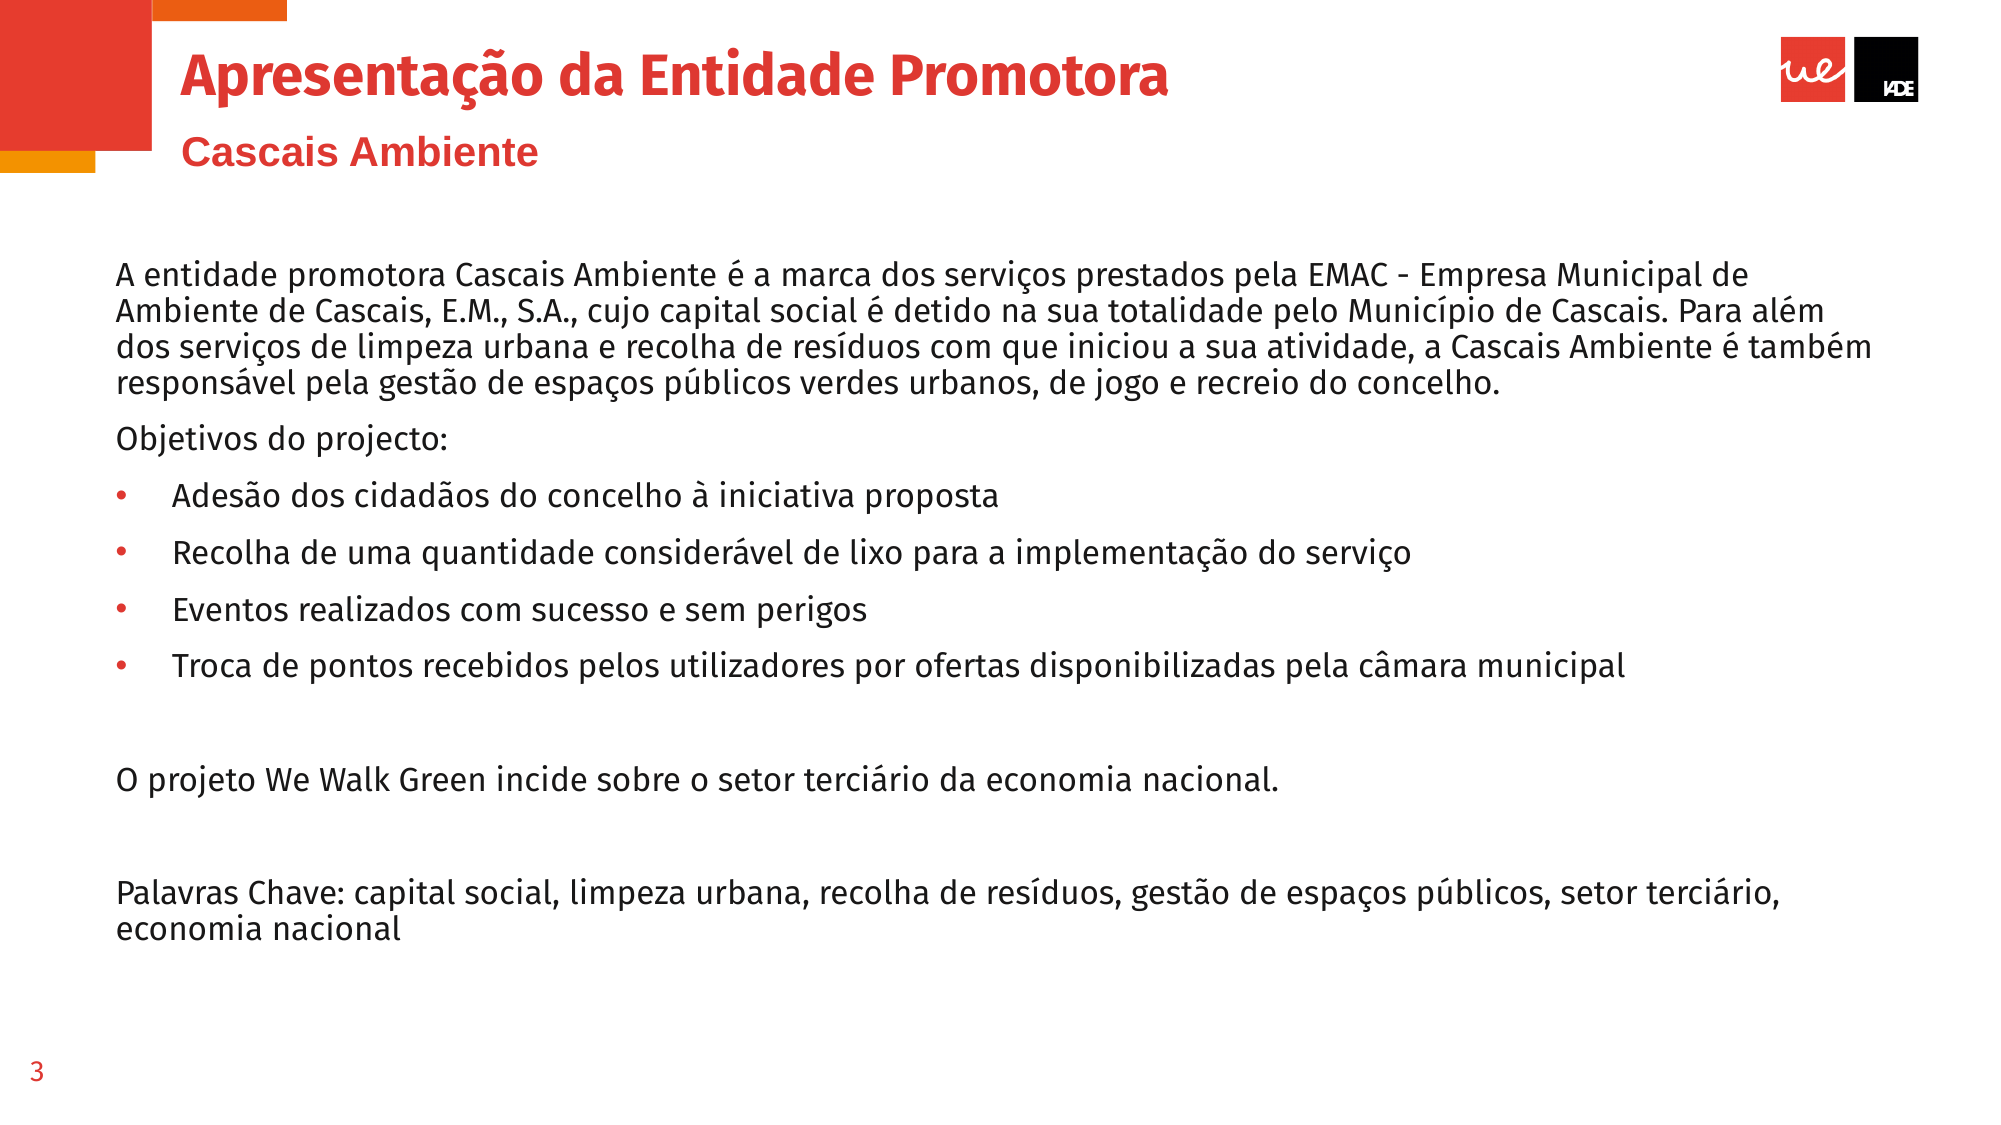

# Apresentação da Entidade Promotora
Cascais Ambiente
A entidade promotora Cascais Ambiente é a marca dos serviços prestados pela EMAC - Empresa Municipal de Ambiente de Cascais, E.M., S.A., cujo capital social é detido na sua totalidade pelo Município de Cascais. Para além dos serviços de limpeza urbana e recolha de resíduos com que iniciou a sua atividade, a Cascais Ambiente é também responsável pela gestão de espaços públicos verdes urbanos, de jogo e recreio do concelho.
Objetivos do projecto:
Adesão dos cidadãos do concelho à iniciativa proposta
Recolha de uma quantidade considerável de lixo para a implementação do serviço
Eventos realizados com sucesso e sem perigos
Troca de pontos recebidos pelos utilizadores por ofertas disponibilizadas pela câmara municipal

O projeto We Walk Green incide sobre o setor terciário da economia nacional.

Palavras Chave: capital social, limpeza urbana, recolha de resíduos, gestão de espaços públicos, setor terciário, economia nacional

3